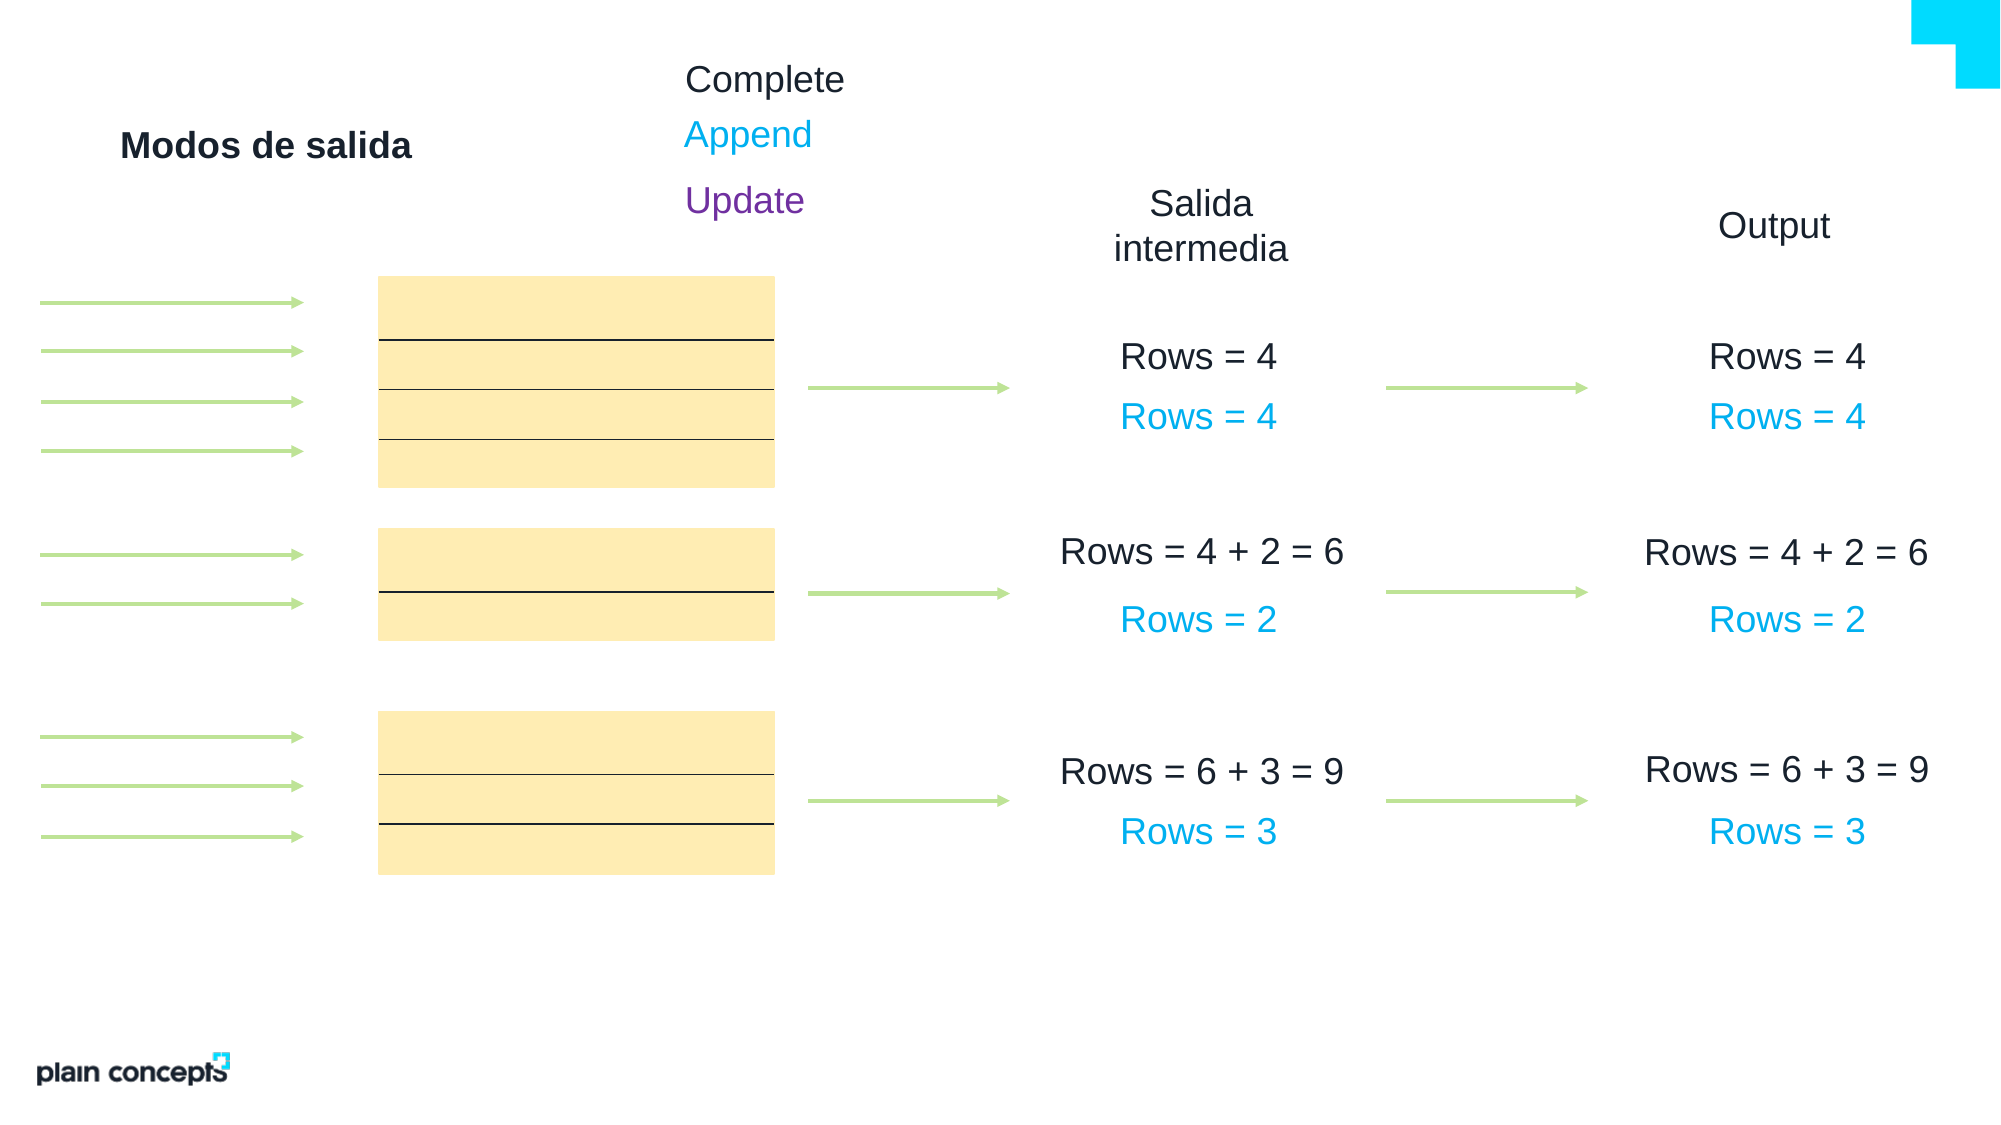

Complete
Append
Modos de salida
Update
Salida
intermedia
Output

Rows = 4
Rows = 4
Rows = 4
Rows = 4
Rows = 4 + 2 = 6
Rows = 4 + 2 = 6

Rows = 2
Rows = 2

Rows = 6 + 3 = 9
Rows = 6 + 3 = 9
Rows = 3
Rows = 3